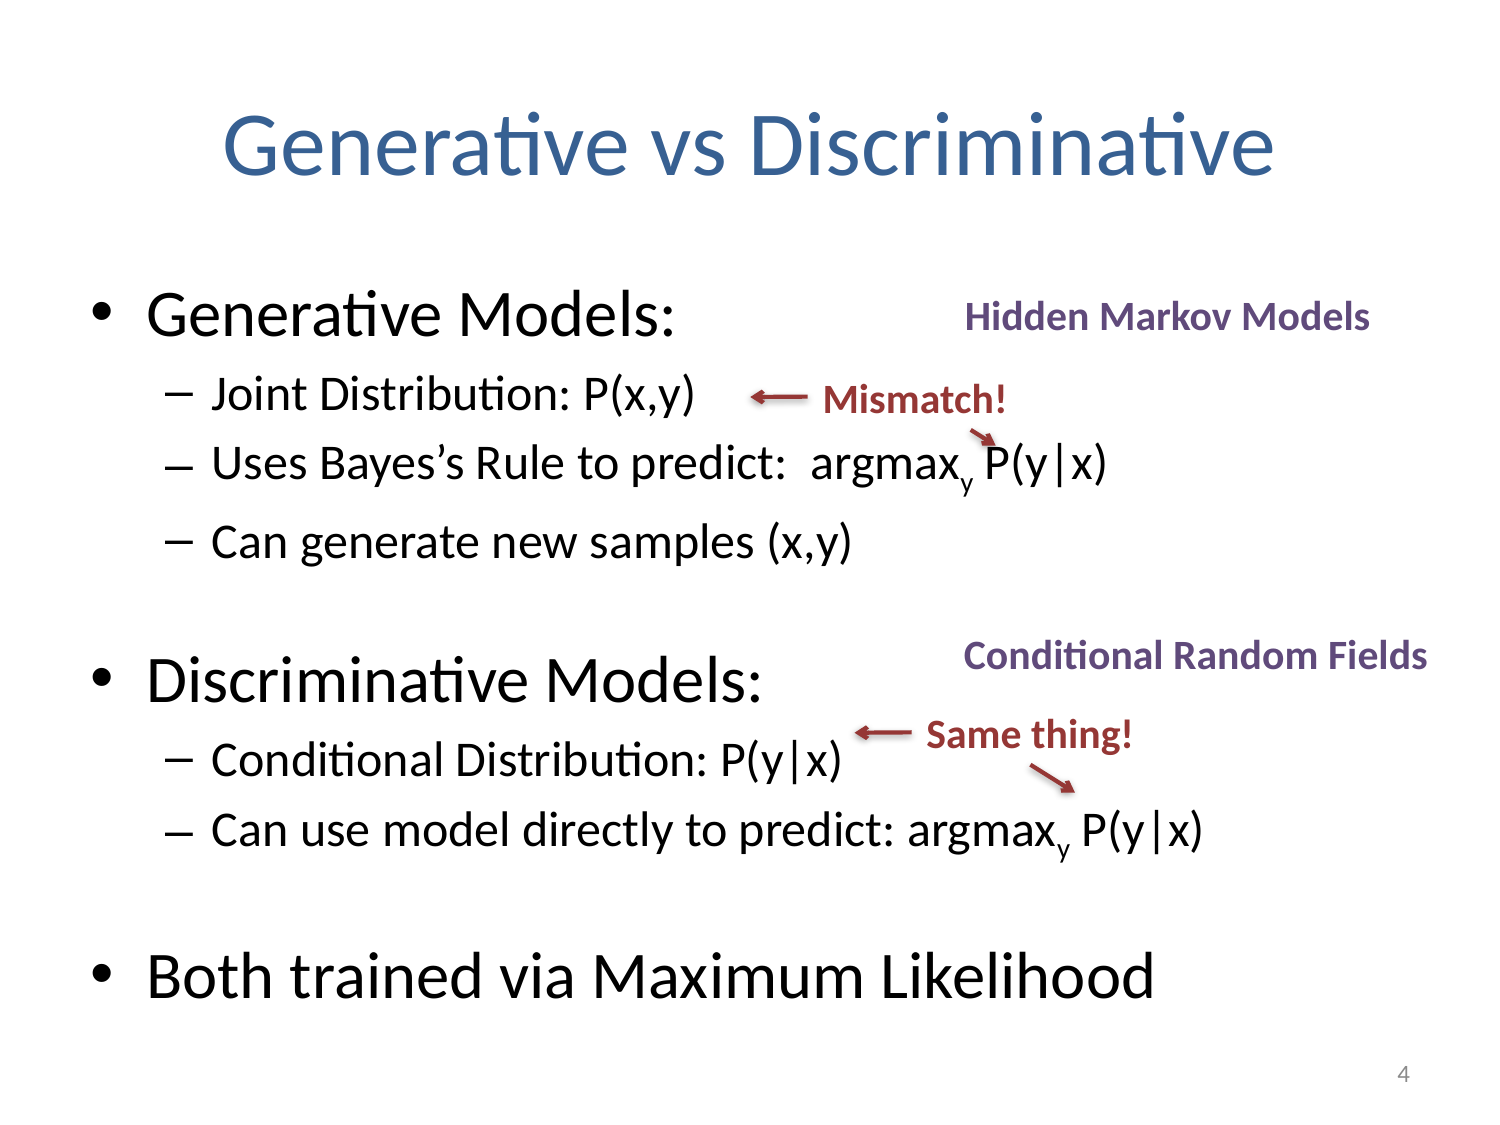

# Generative vs Discriminative
Generative Models:
Joint Distribution: P(x,y)
Uses Bayes’s Rule to predict:  argmaxy P(y|x)
Can generate new samples (x,y)

Discriminative Models:
Conditional Distribution: P(y|x)
Can use model directly to predict: argmaxy P(y|x)

Both trained via Maximum Likelihood
Hidden Markov Models
Mismatch!
Conditional Random Fields
Same thing!
4